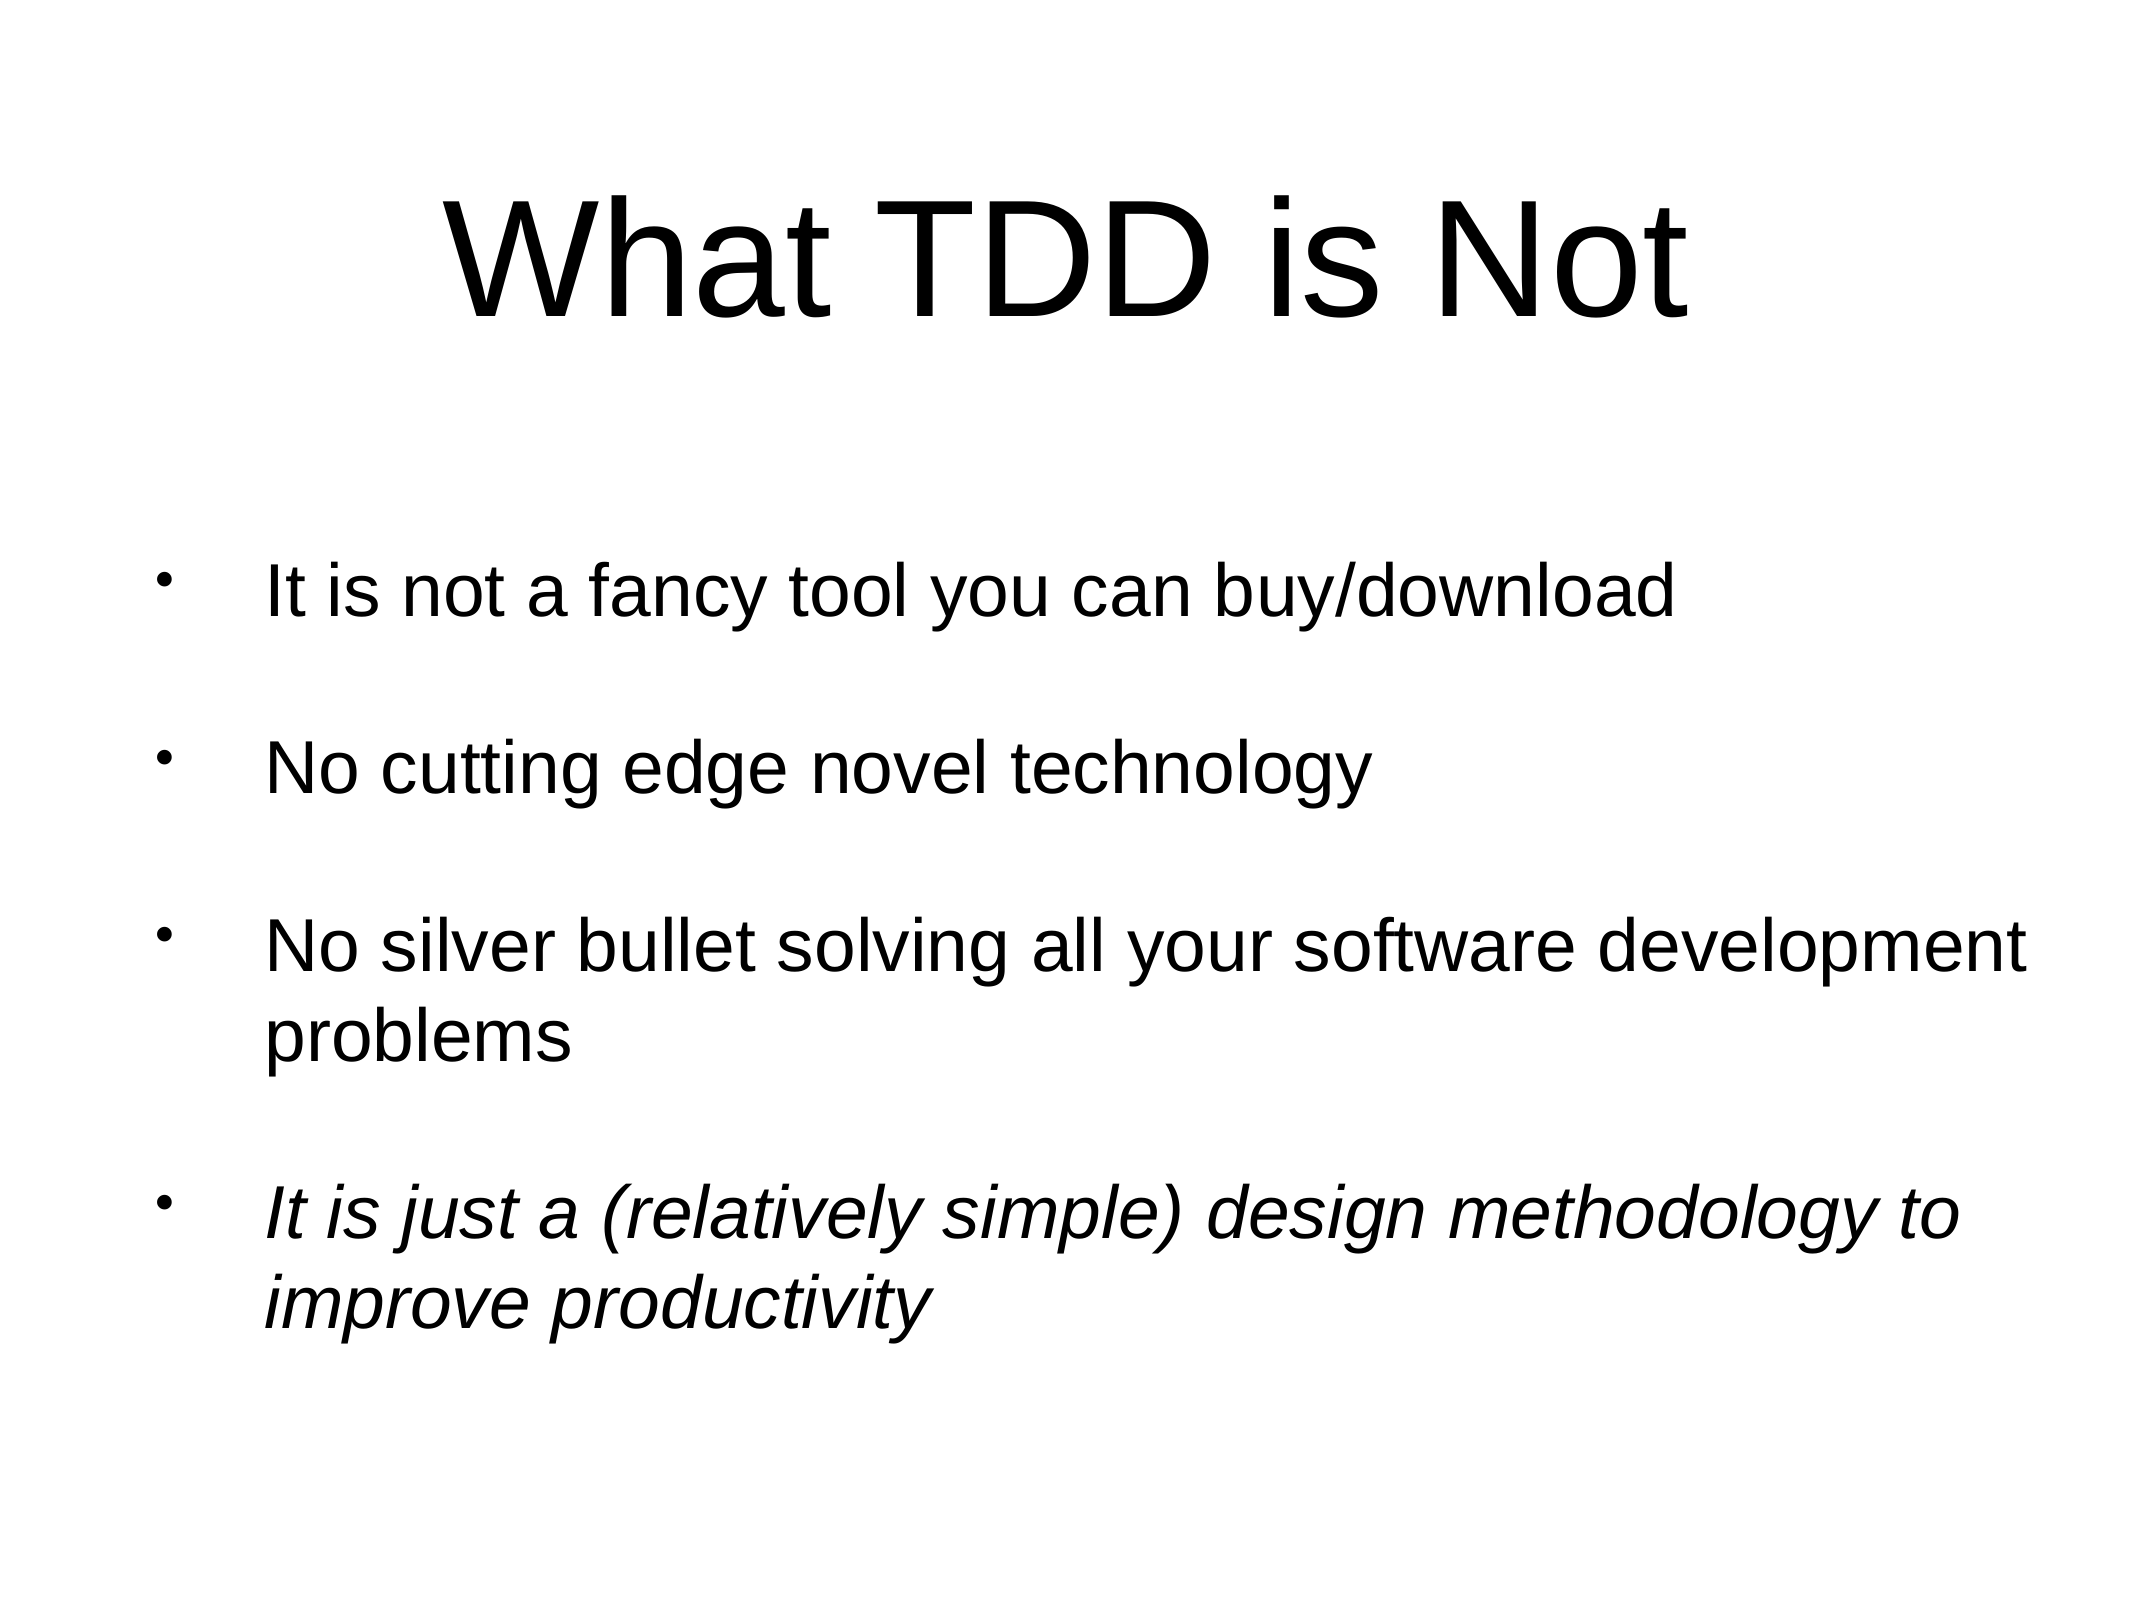

# What TDD is Not
It is not a fancy tool you can buy/download
No cutting edge novel technology
No silver bullet solving all your software development problems
It is just a (relatively simple) design methodology to improve productivity